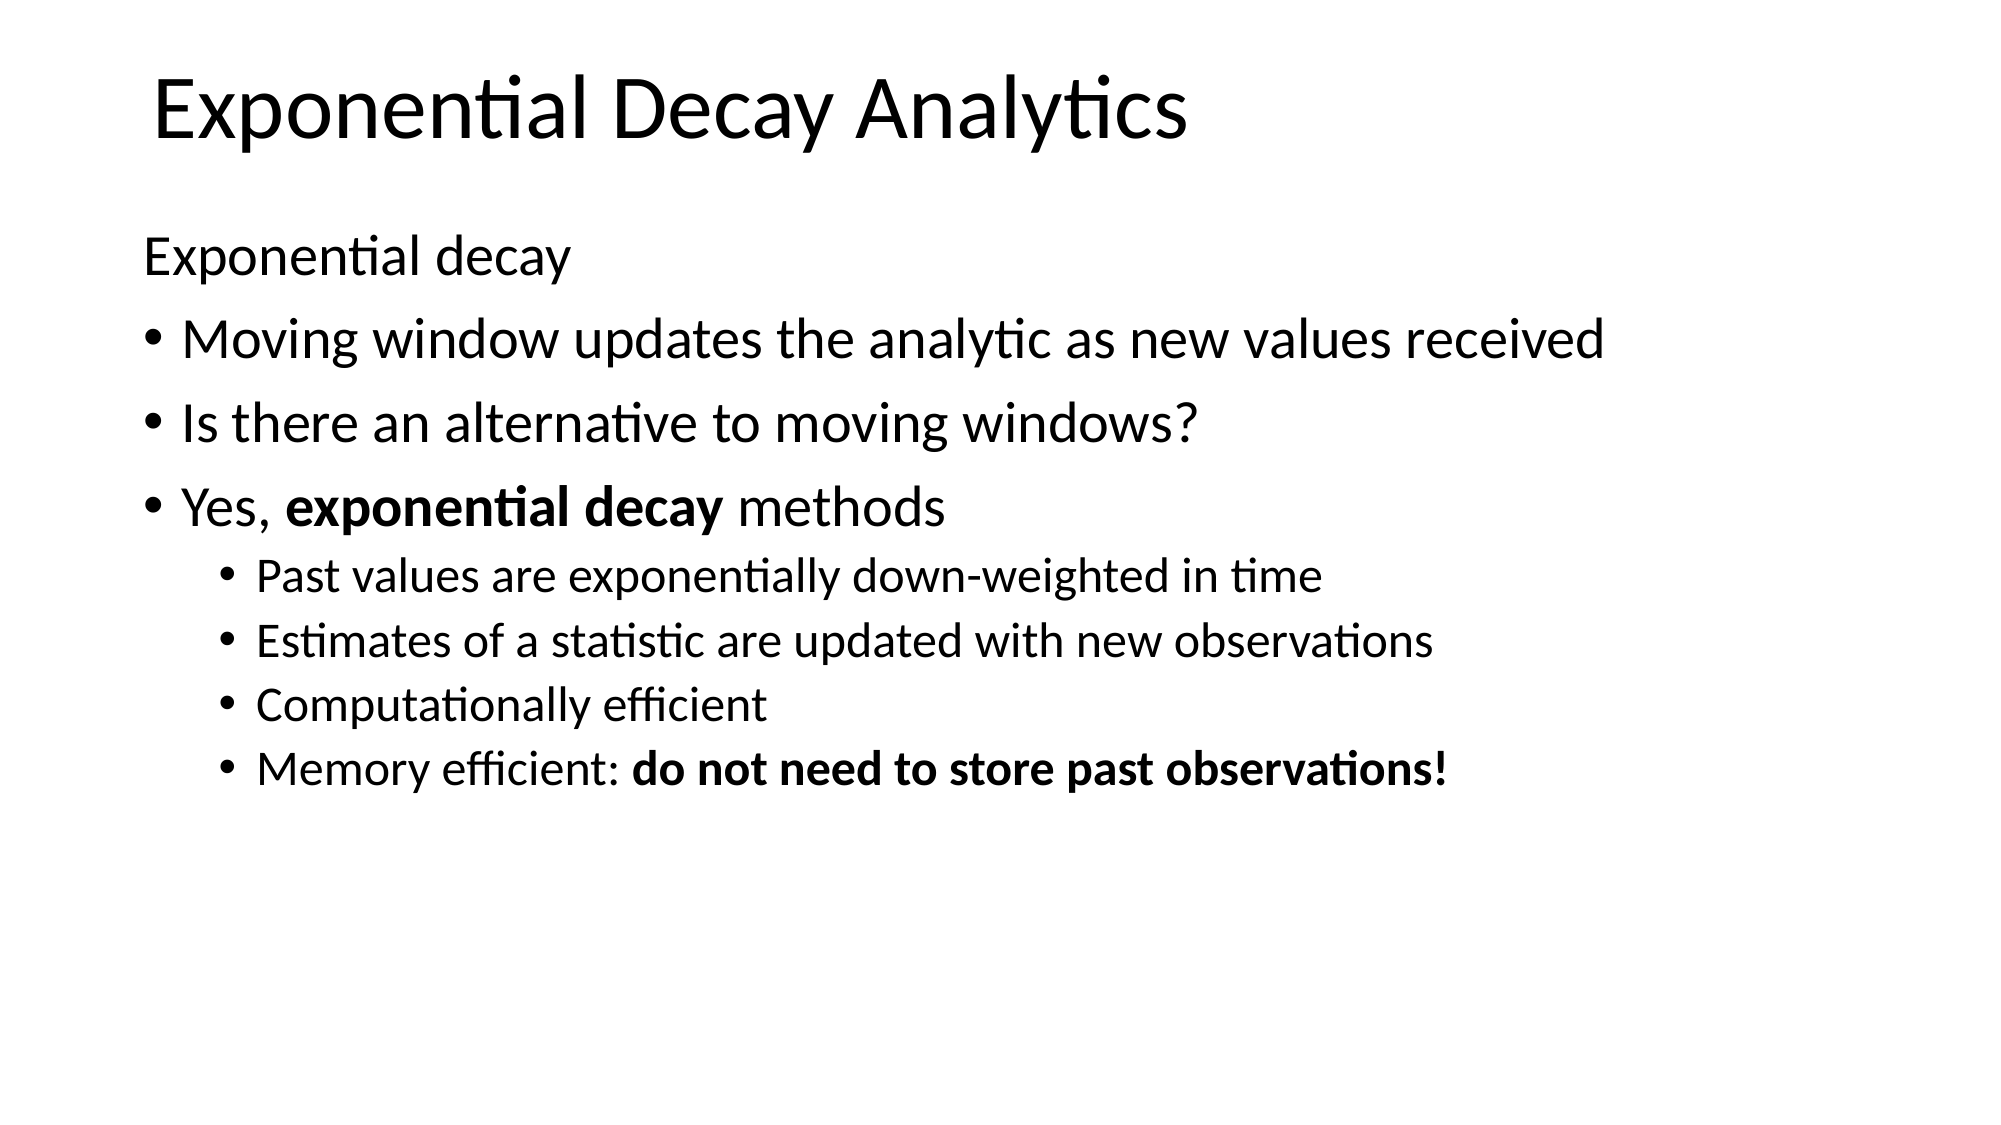

Exponential Decay Analytics
Exponential decay
Moving window updates the analytic as new values received
Is there an alternative to moving windows?
Yes, exponential decay methods
Past values are exponentially down-weighted in time
Estimates of a statistic are updated with new observations
Computationally efficient
Memory efficient: do not need to store past observations!